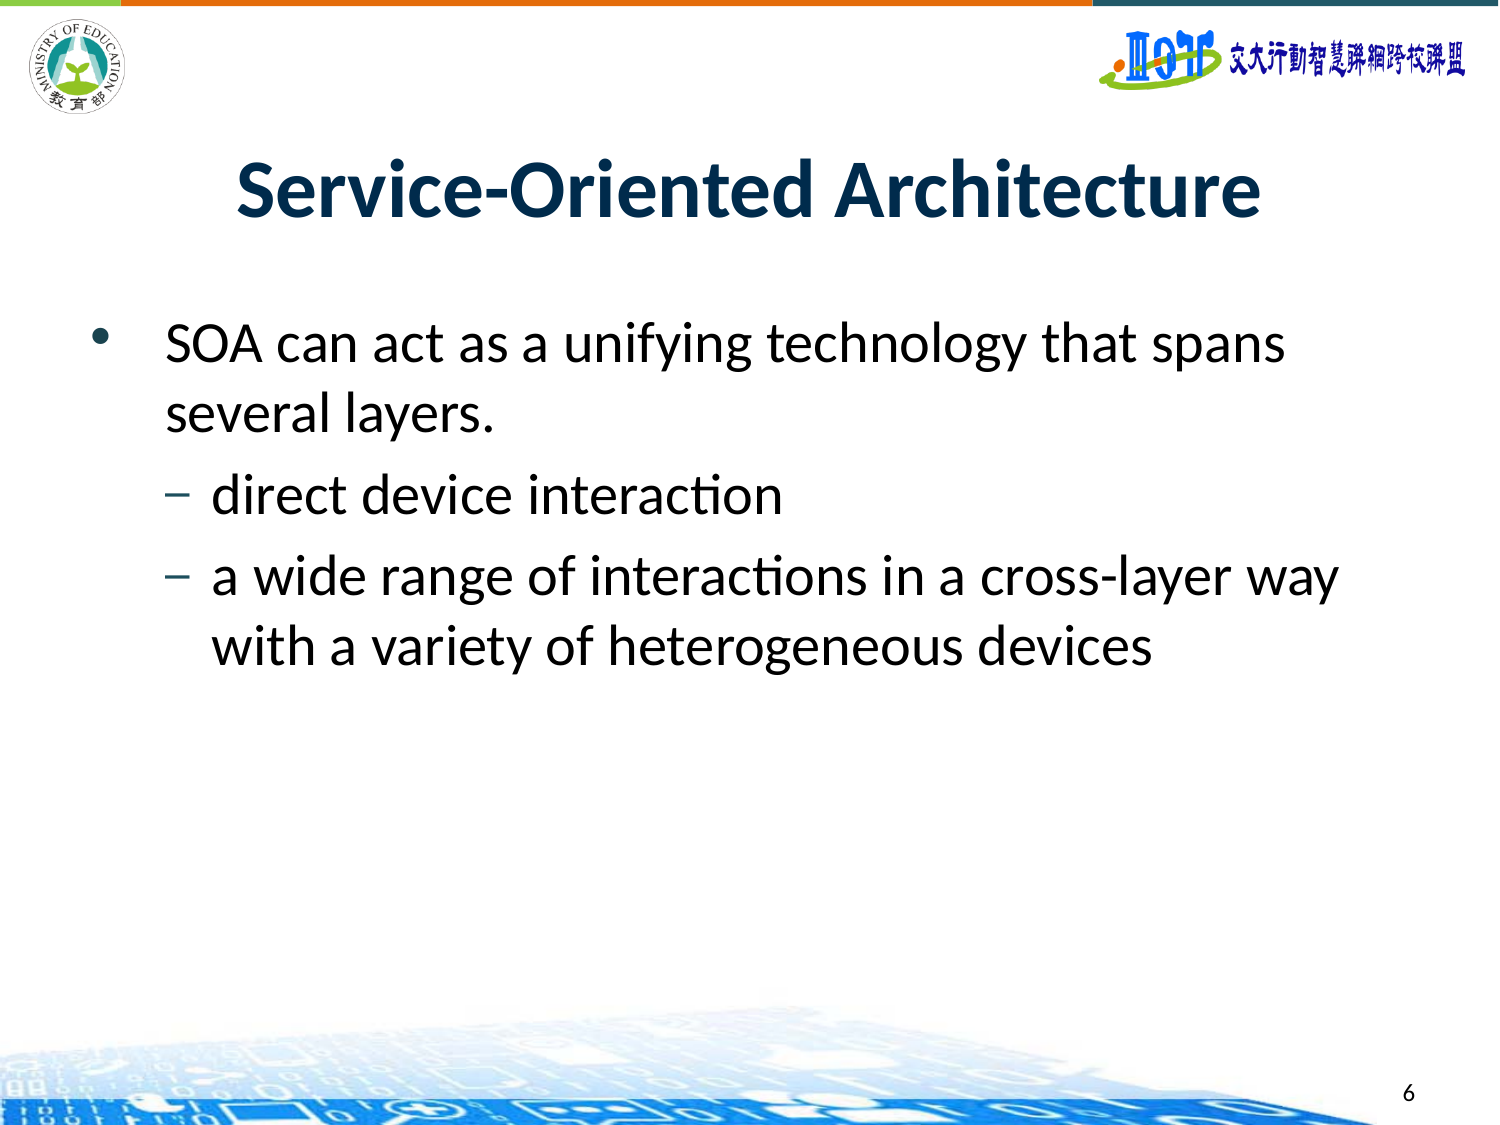

# Service-Oriented Architecture
SOA can act as a unifying technology that spans several layers.
direct device interaction
a wide range of interactions in a cross-layer way with a variety of heterogeneous devices
6